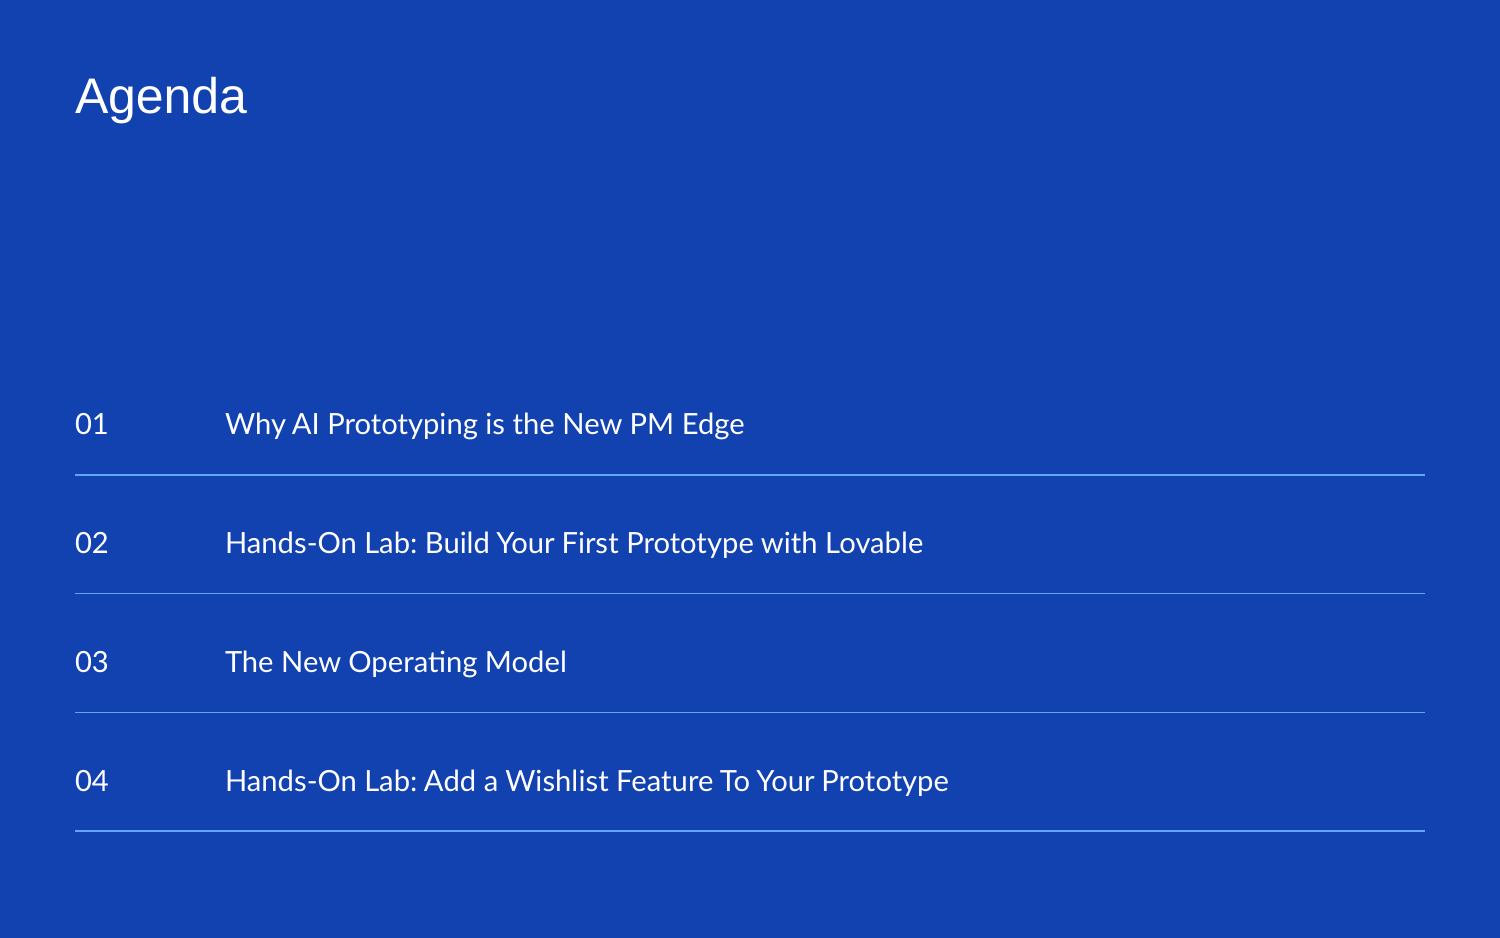

# Agenda

01	Why AI Prototyping is the New PM Edge

02	Hands-On Lab: Build Your First Prototype with Lovable

03	The New Operating Model

04	Hands-On Lab: Add a Wishlist Feature To Your Prototype